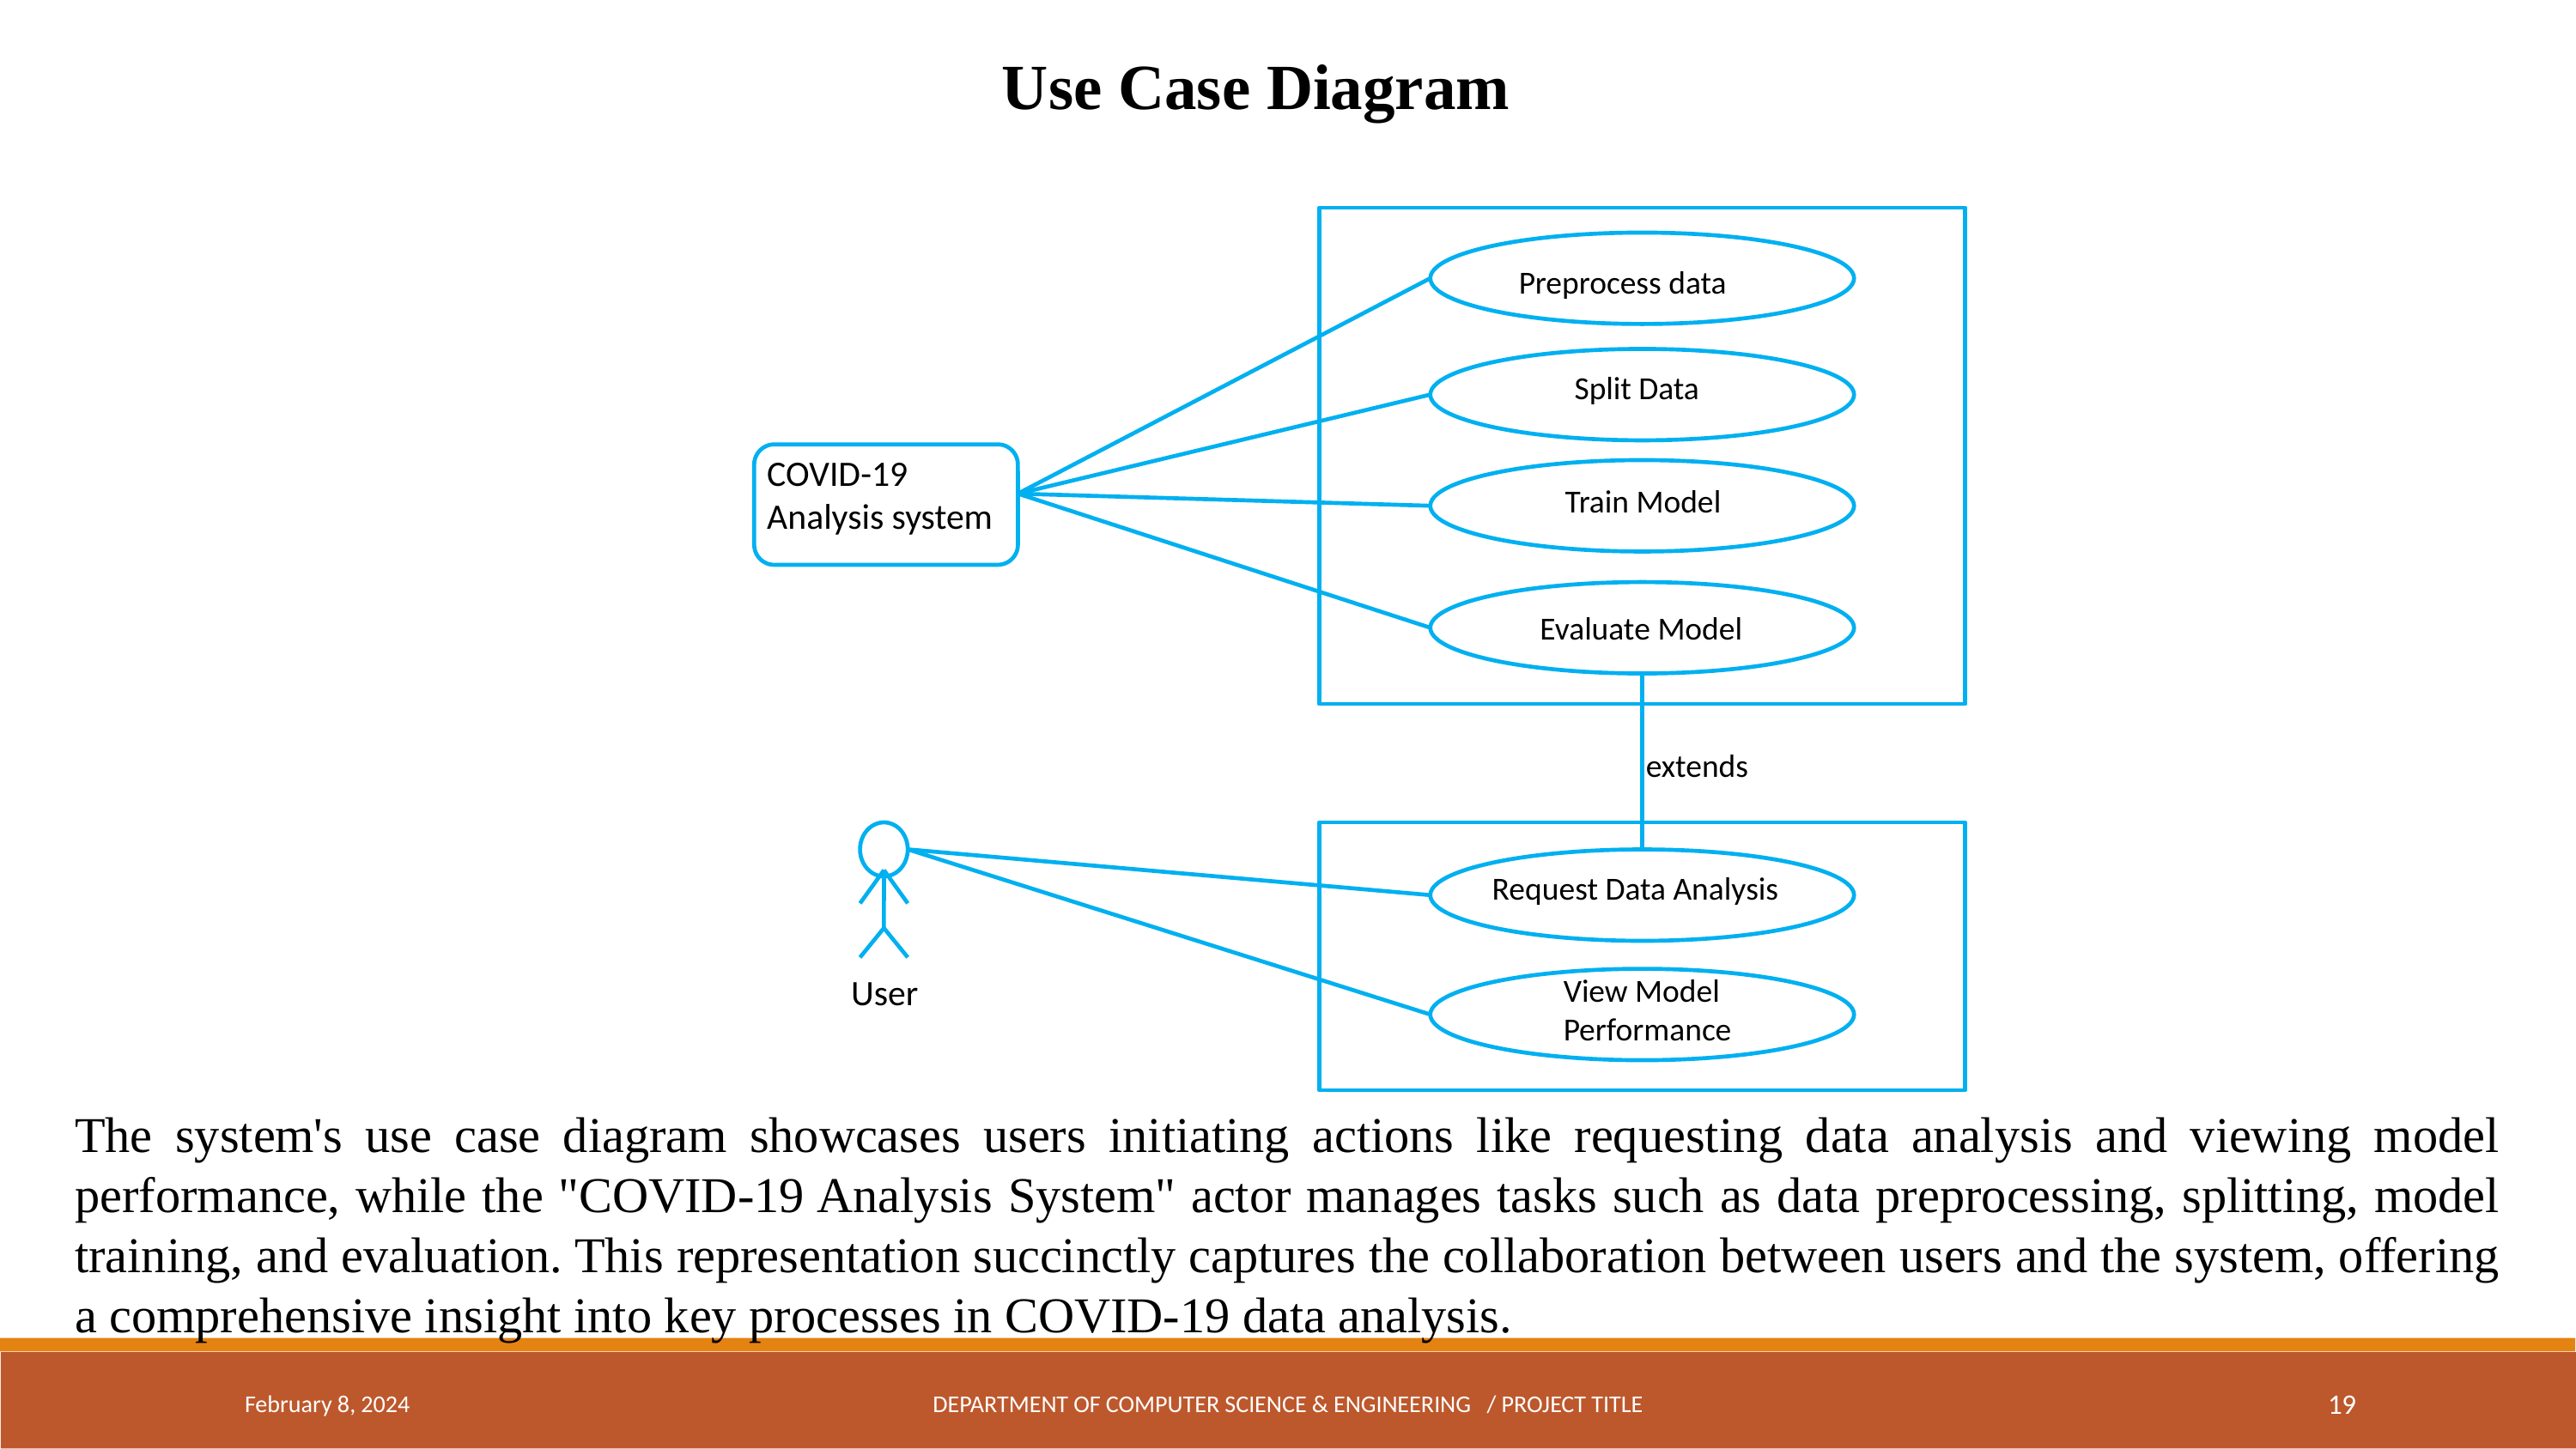

Use Case Diagram

Preprocess data

Split Data

COVID-19 Analysis system

Train Model
Eva
Evaluate Model
extends

Request Data Analysis
            User
View Model Performance

The system's use case diagram showcases users initiating actions like requesting data analysis and viewing model performance, while the "COVID-19 Analysis System" actor manages tasks such as data preprocessing, splitting, model training, and evaluation. This representation succinctly captures the collaboration between users and the system, offering a comprehensive insight into key processes in COVID-19 data analysis.
February 8, 2024
DEPARTMENT OF COMPUTER SCIENCE & ENGINEERING   / PROJECT TITLE
19